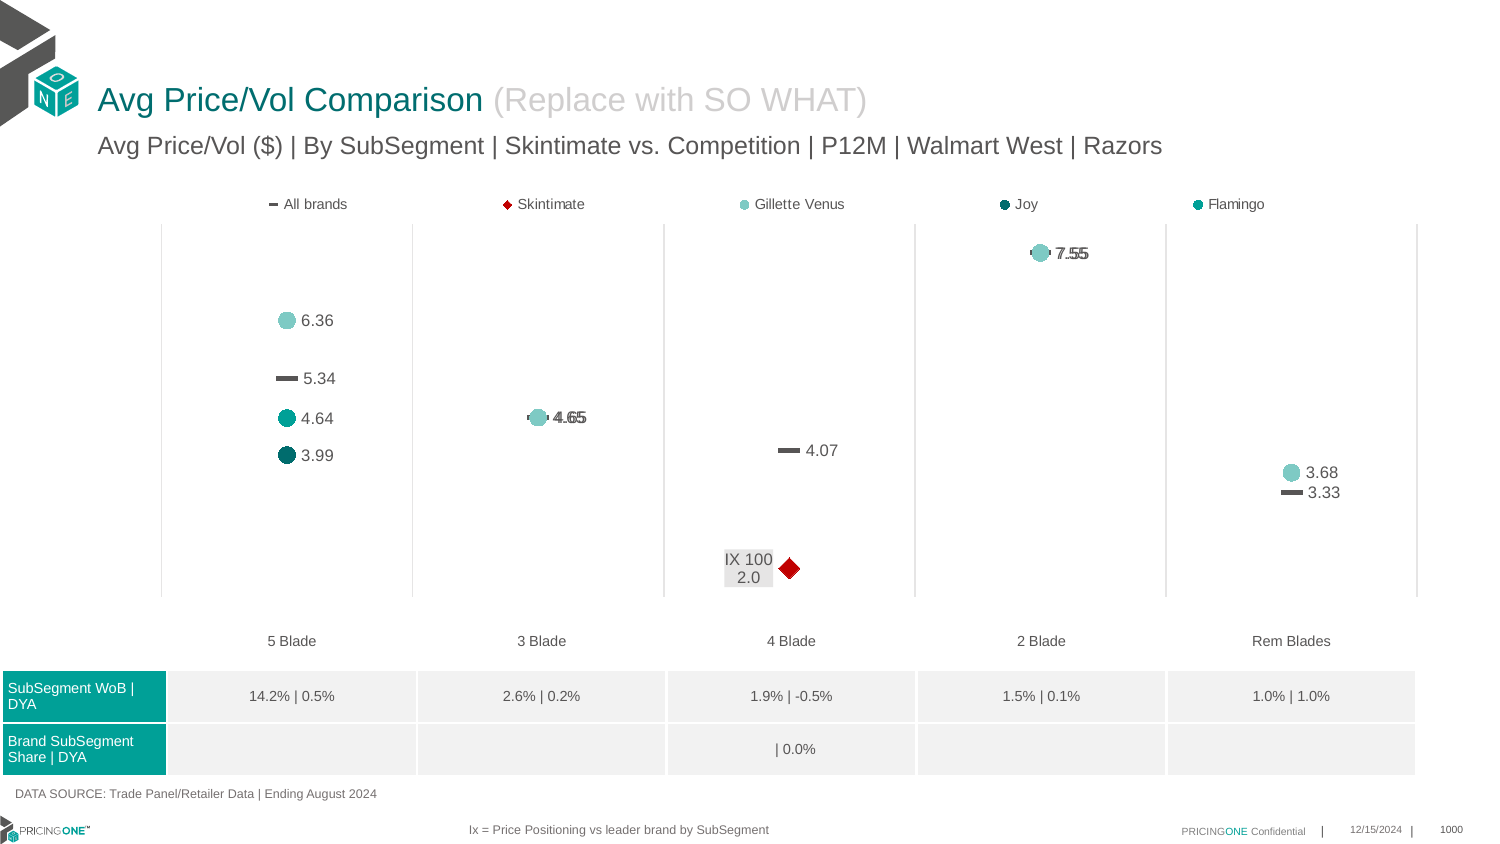

# Avg Price/Vol Comparison (Replace with SO WHAT)
Avg Price/Vol ($) | By SubSegment | Skintimate vs. Competition | P12M | Walmart West | Razors

### Chart

| Category | All brands | Skintimate | Gillette Venus | Joy | Flamingo |
|---|---|---|---|---|---|
| None | 5.34 | None | 6.36 | 3.99 | 4.64 |
| None | 4.65 | None | 4.65 | None | None |
| IX 100 | 4.07 | 2.0 | None | None | None |
| None | 7.55 | None | 7.55 | None | None |
| None | 3.33 | None | 3.68 | None | None |
|  | 5 Blade | 3 Blade | 4 Blade | 2 Blade | Rem Blades |
| --- | --- | --- | --- | --- | --- |
| SubSegment WoB | DYA | 14.2% | 0.5% | 2.6% | 0.2% | 1.9% | -0.5% | 1.5% | 0.1% | 1.0% | 1.0% |
| Brand SubSegment Share | DYA |  |  | | 0.0% |  |  |
DATA SOURCE: Trade Panel/Retailer Data | Ending August 2024
Ix = Price Positioning vs leader brand by SubSegment
12/15/2024
1000